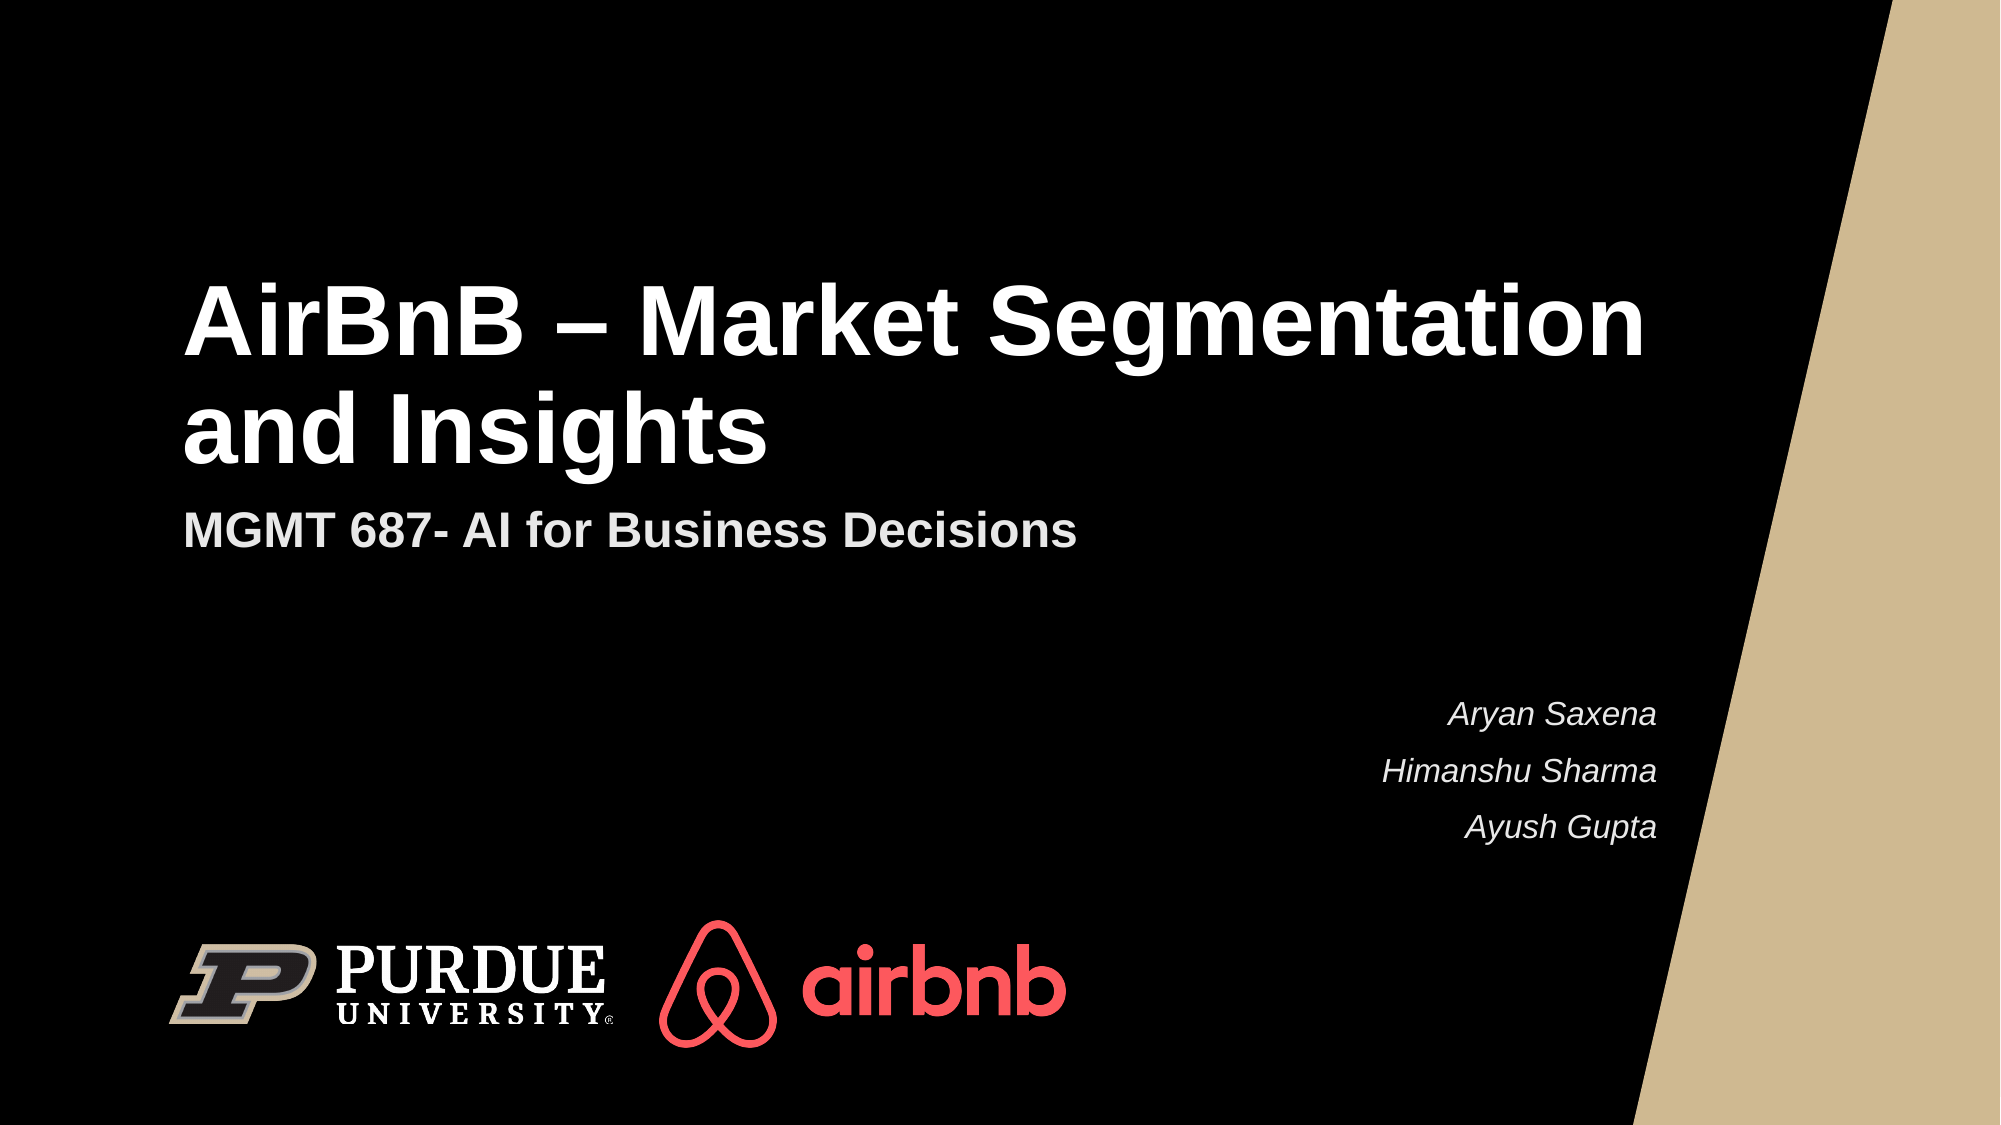

# AirBnB – Market Segmentation and Insights
MGMT 687- AI for Business Decisions
Aryan Saxena
Himanshu Sharma
Ayush Gupta